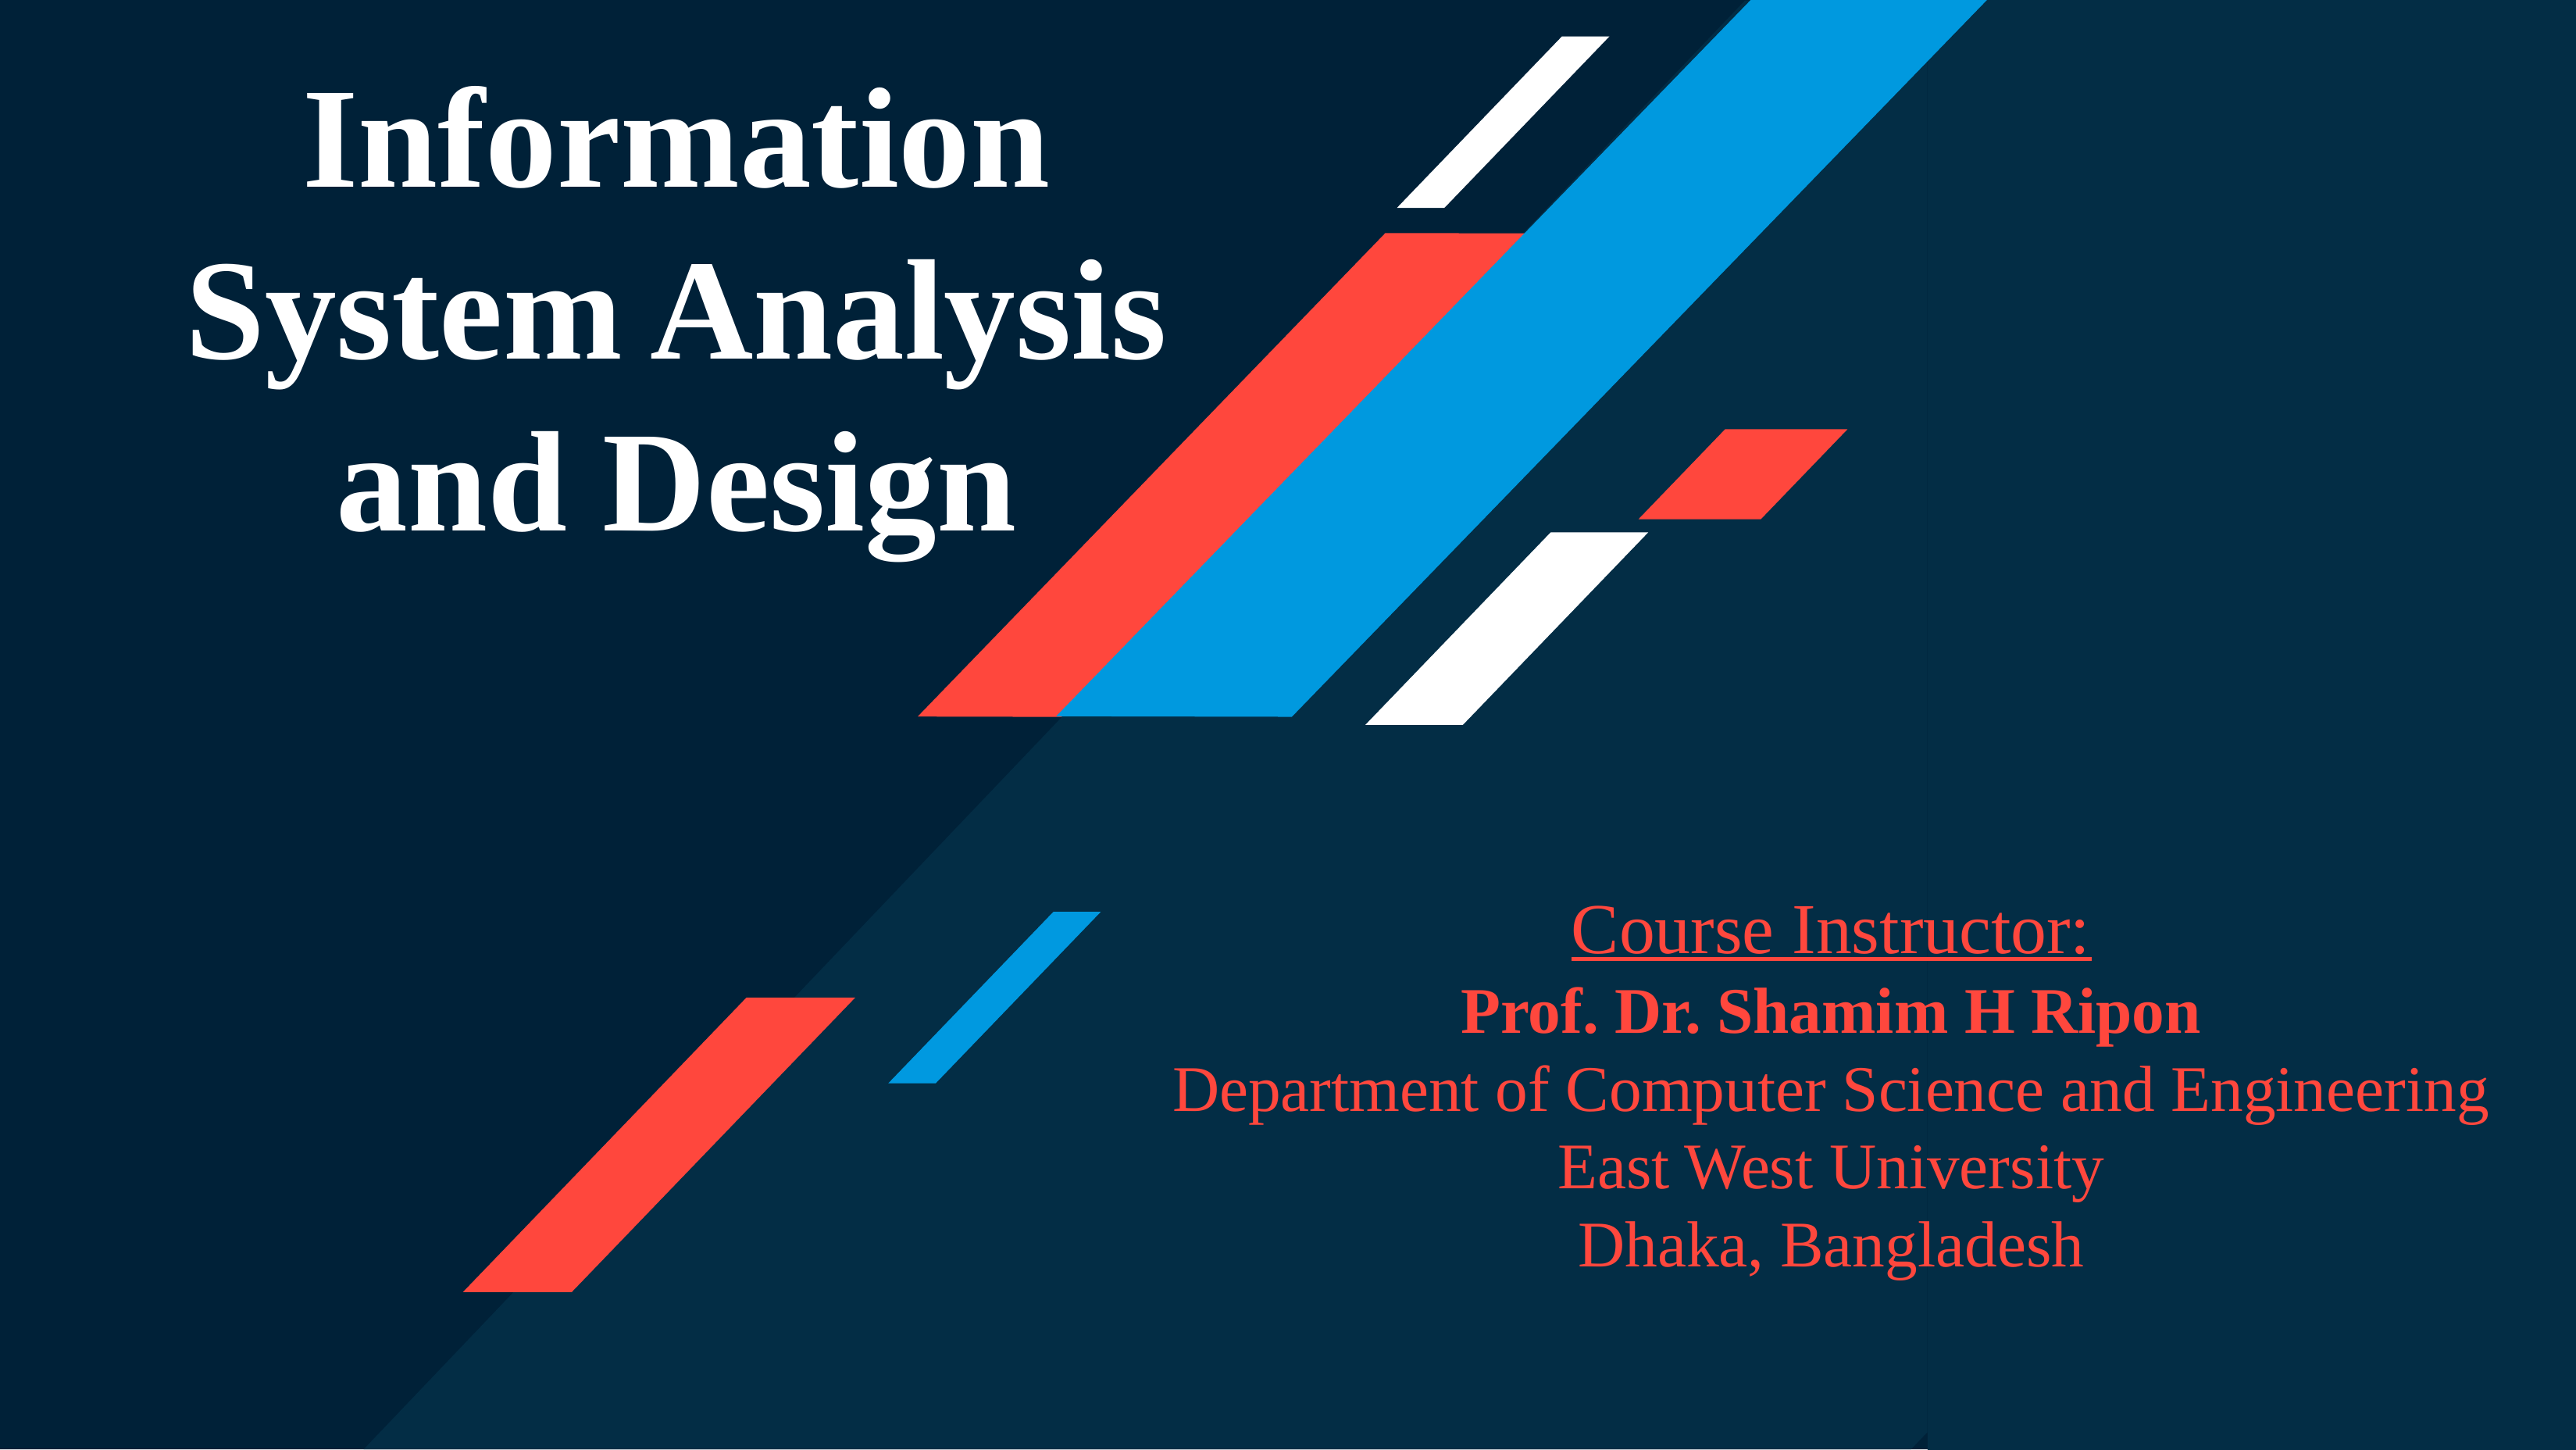

Information System Analysis and Design
Course Instructor:
Prof. Dr. Shamim H Ripon
Department of Computer Science and Engineering
East West University
Dhaka, Bangladesh